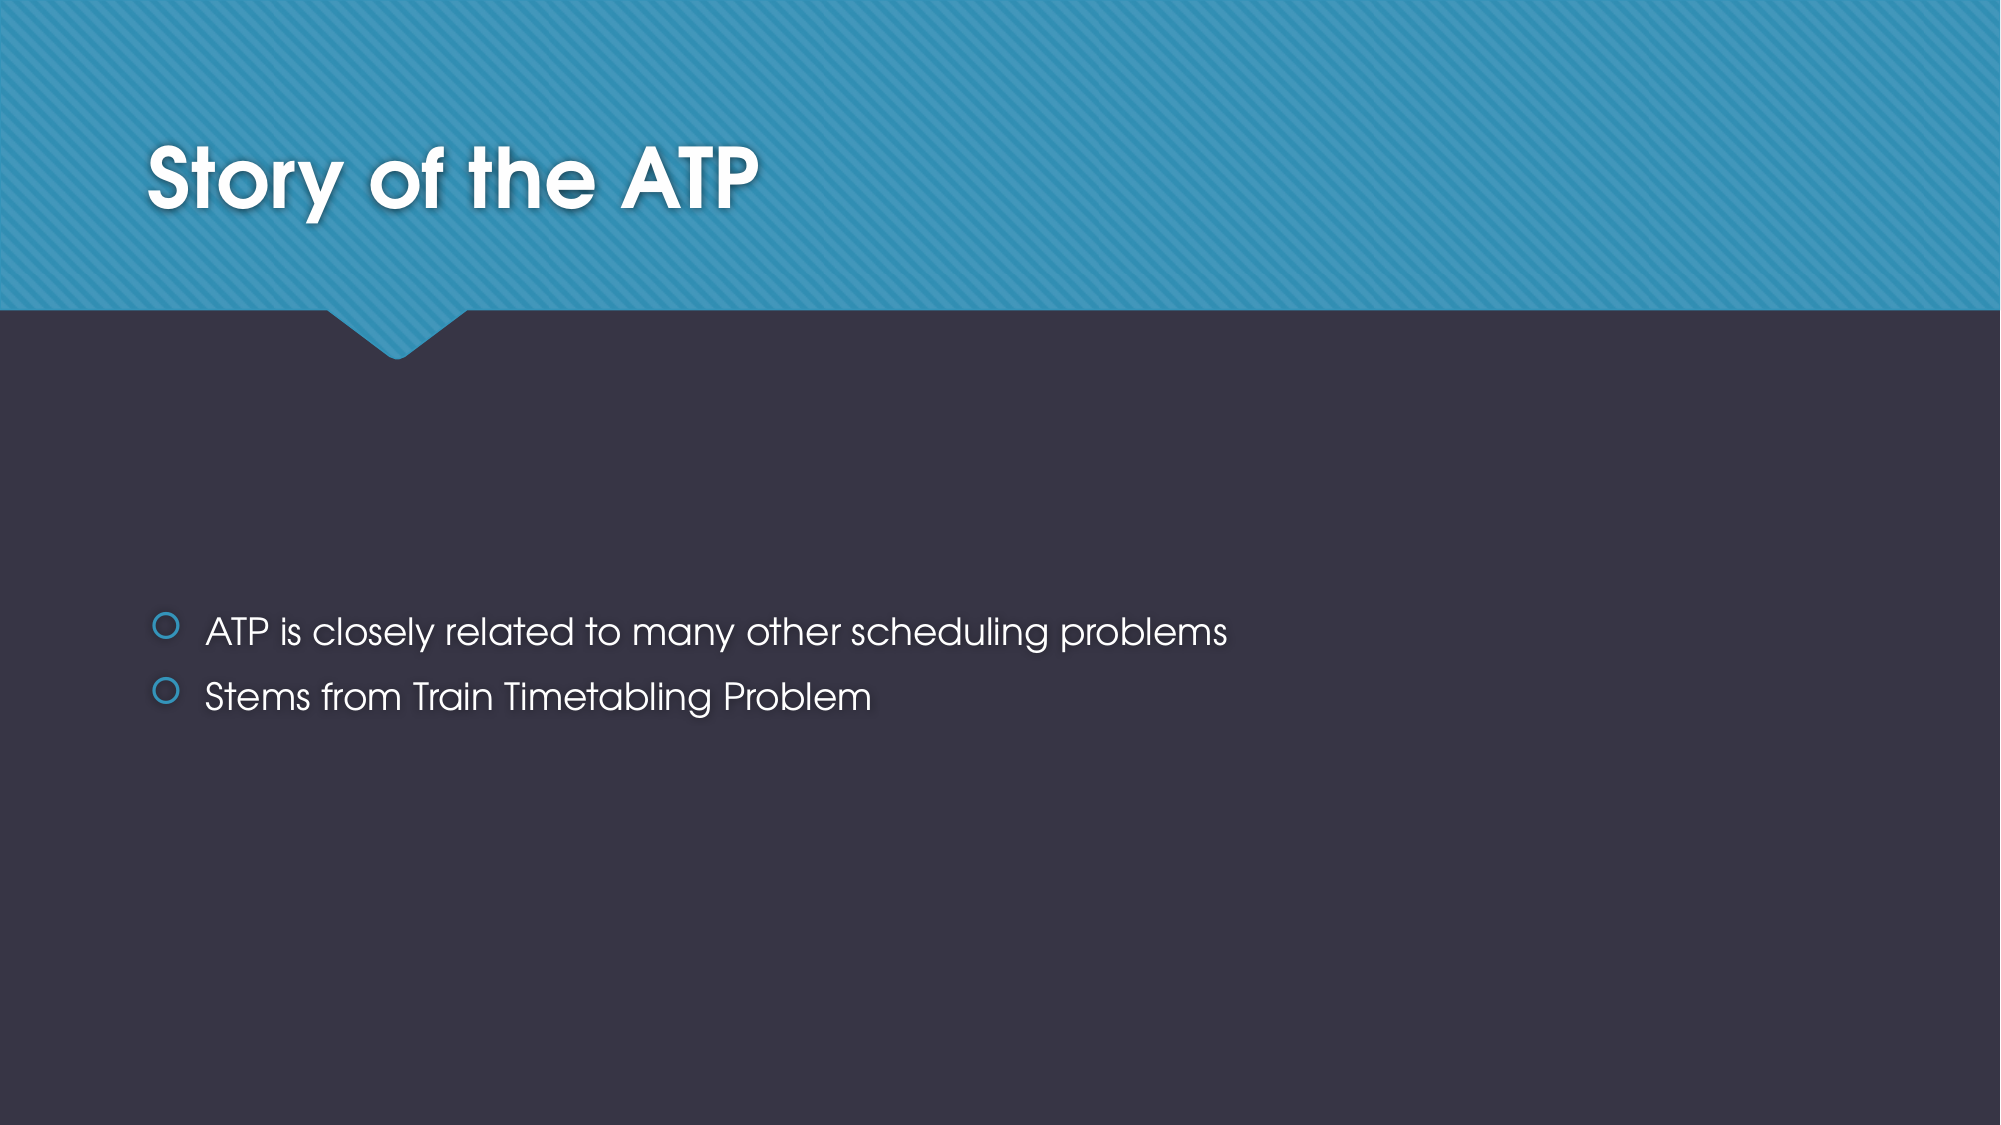

# Story of the ATP
ATP is closely related to many other scheduling problems
Stems from Train Timetabling Problem